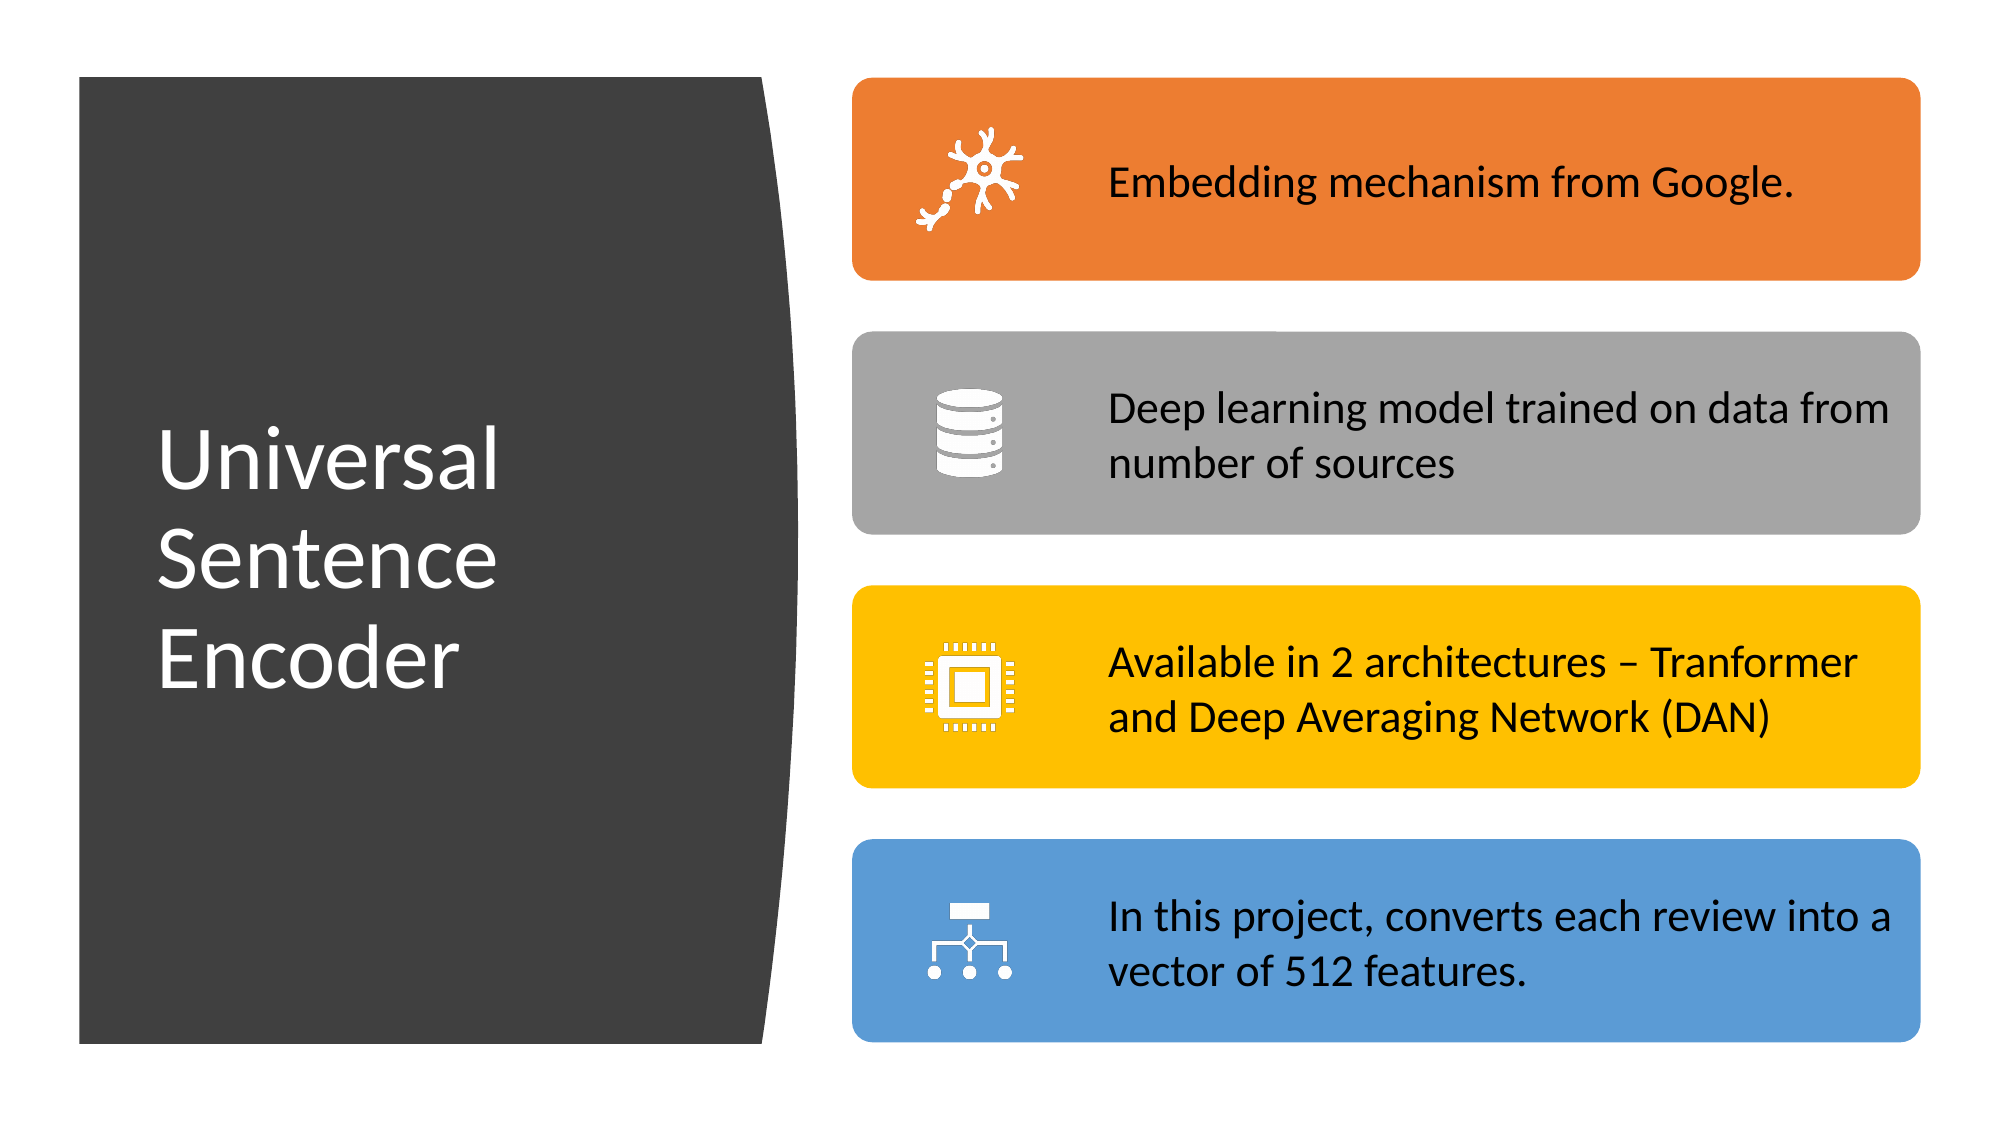

Embedding mechanism from Google.
Deep learning model trained on data from number of sources
Available in 2 architectures – Tranformer and Deep Averaging Network (DAN)
In this project, converts each review into a vector of 512 features.

# Universal Sentence Encoder